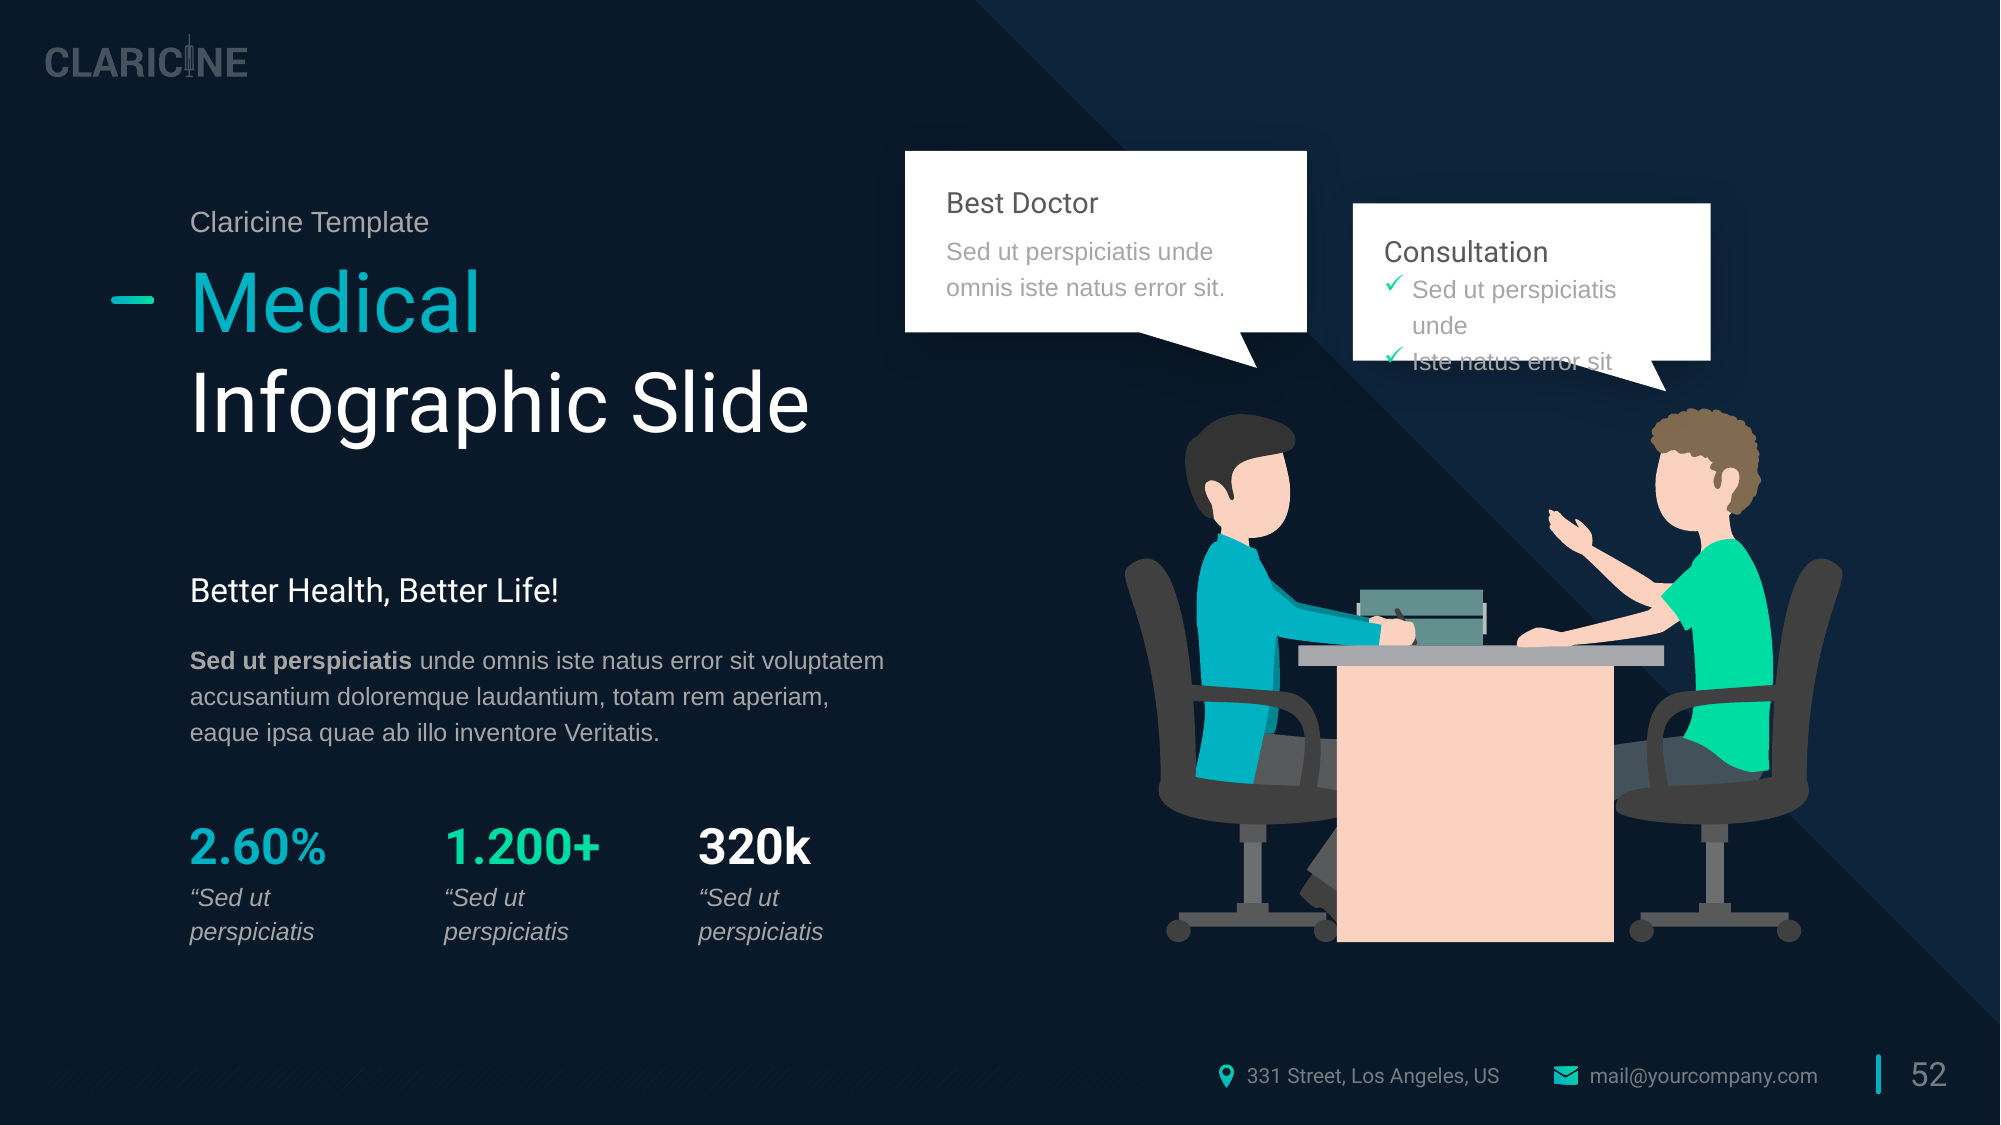

Best Doctor
Sed ut perspiciatis unde omnis iste natus error sit.
Claricine Template
Medical
Infographic Slide

Consultation
Sed ut perspiciatis unde
Iste natus error sit

Better Health, Better Life!
Sed ut perspiciatis unde omnis iste natus error sit voluptatem accusantium doloremque laudantium, totam rem aperiam, eaque ipsa quae ab illo inventore Veritatis.
2.60%
“Sed ut perspiciatis
1.200+
“Sed ut perspiciatis
320k
“Sed ut perspiciatis